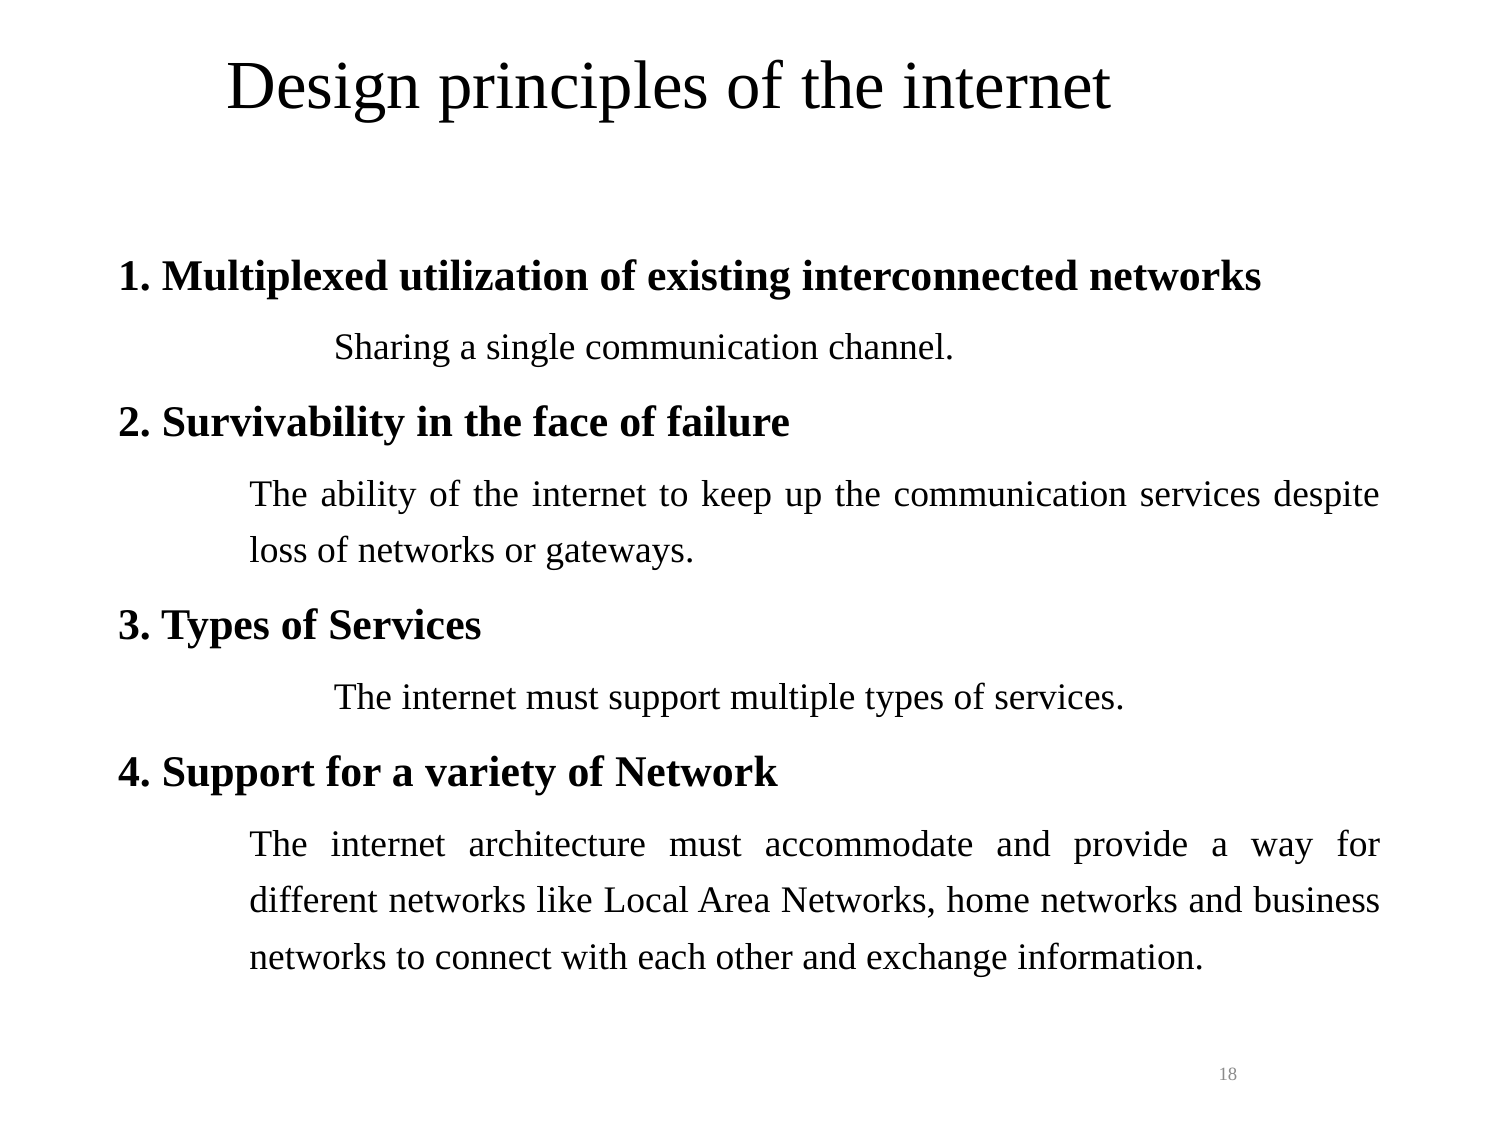

# Design principles of the internet
1. Multiplexed utilization of existing interconnected networks
	Sharing a single communication channel.
2. Survivability in the face of failure
The ability of the internet to keep up the communication services despite loss of networks or gateways.
3. Types of Services
	The internet must support multiple types of services.
4. Support for a variety of Network
The internet architecture must accommodate and provide a way for different networks like Local Area Networks, home networks and business networks to connect with each other and exchange information.
18